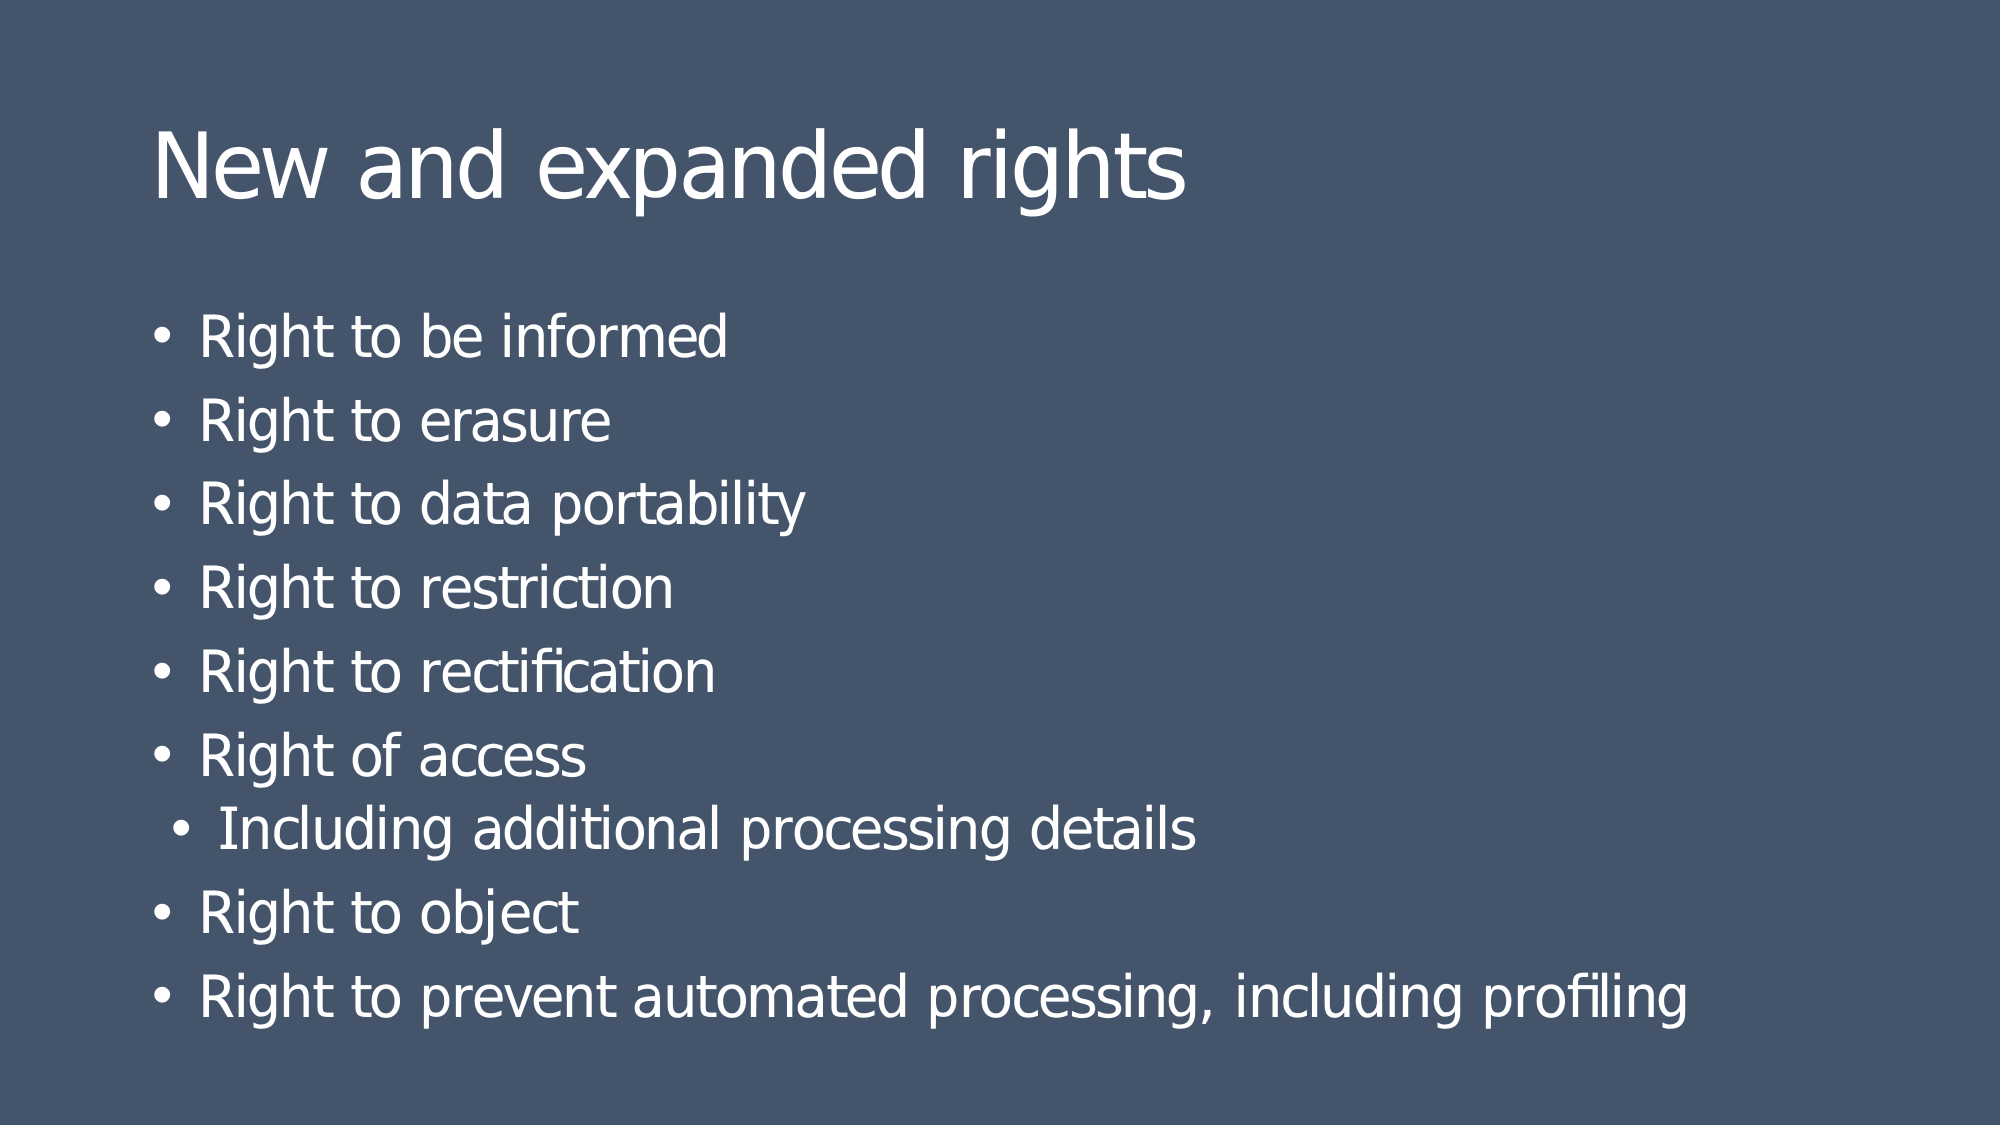

# New and expanded rights
Right to be informed
Right to erasure
Right to data portability
Right to restriction
Right to rectification
Right of access
Including additional processing details
Right to object
Right to prevent automated processing, including profiling